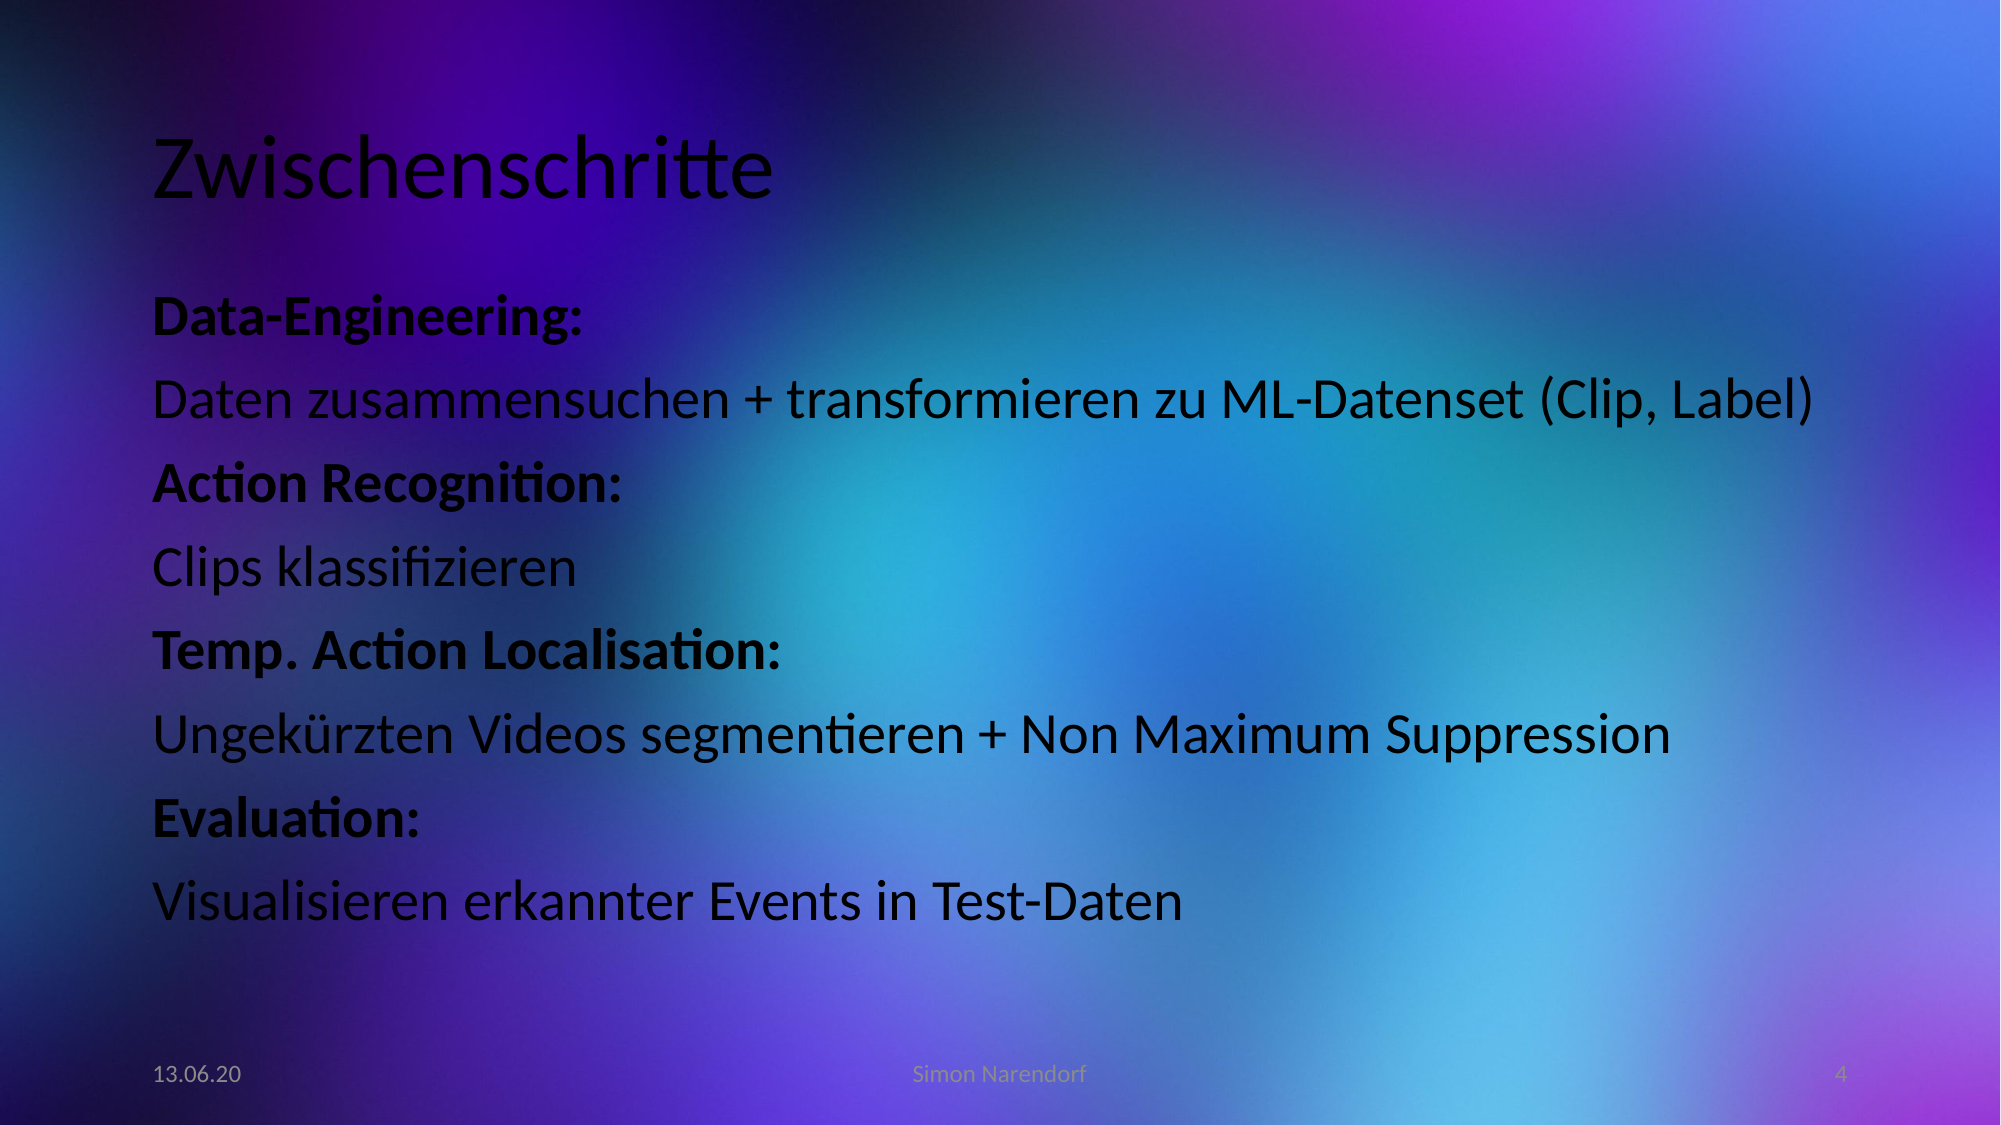

# Zwischenschritte
Data-Engineering:
Daten zusammensuchen + transformieren zu ML-Datenset (Clip, Label)
Action Recognition:
Clips klassifizieren
Temp. Action Localisation:
Ungekürzten Videos segmentieren + Non Maximum Suppression
Evaluation:
Visualisieren erkannter Events in Test-Daten
13.06.20
Simon Narendorf
4